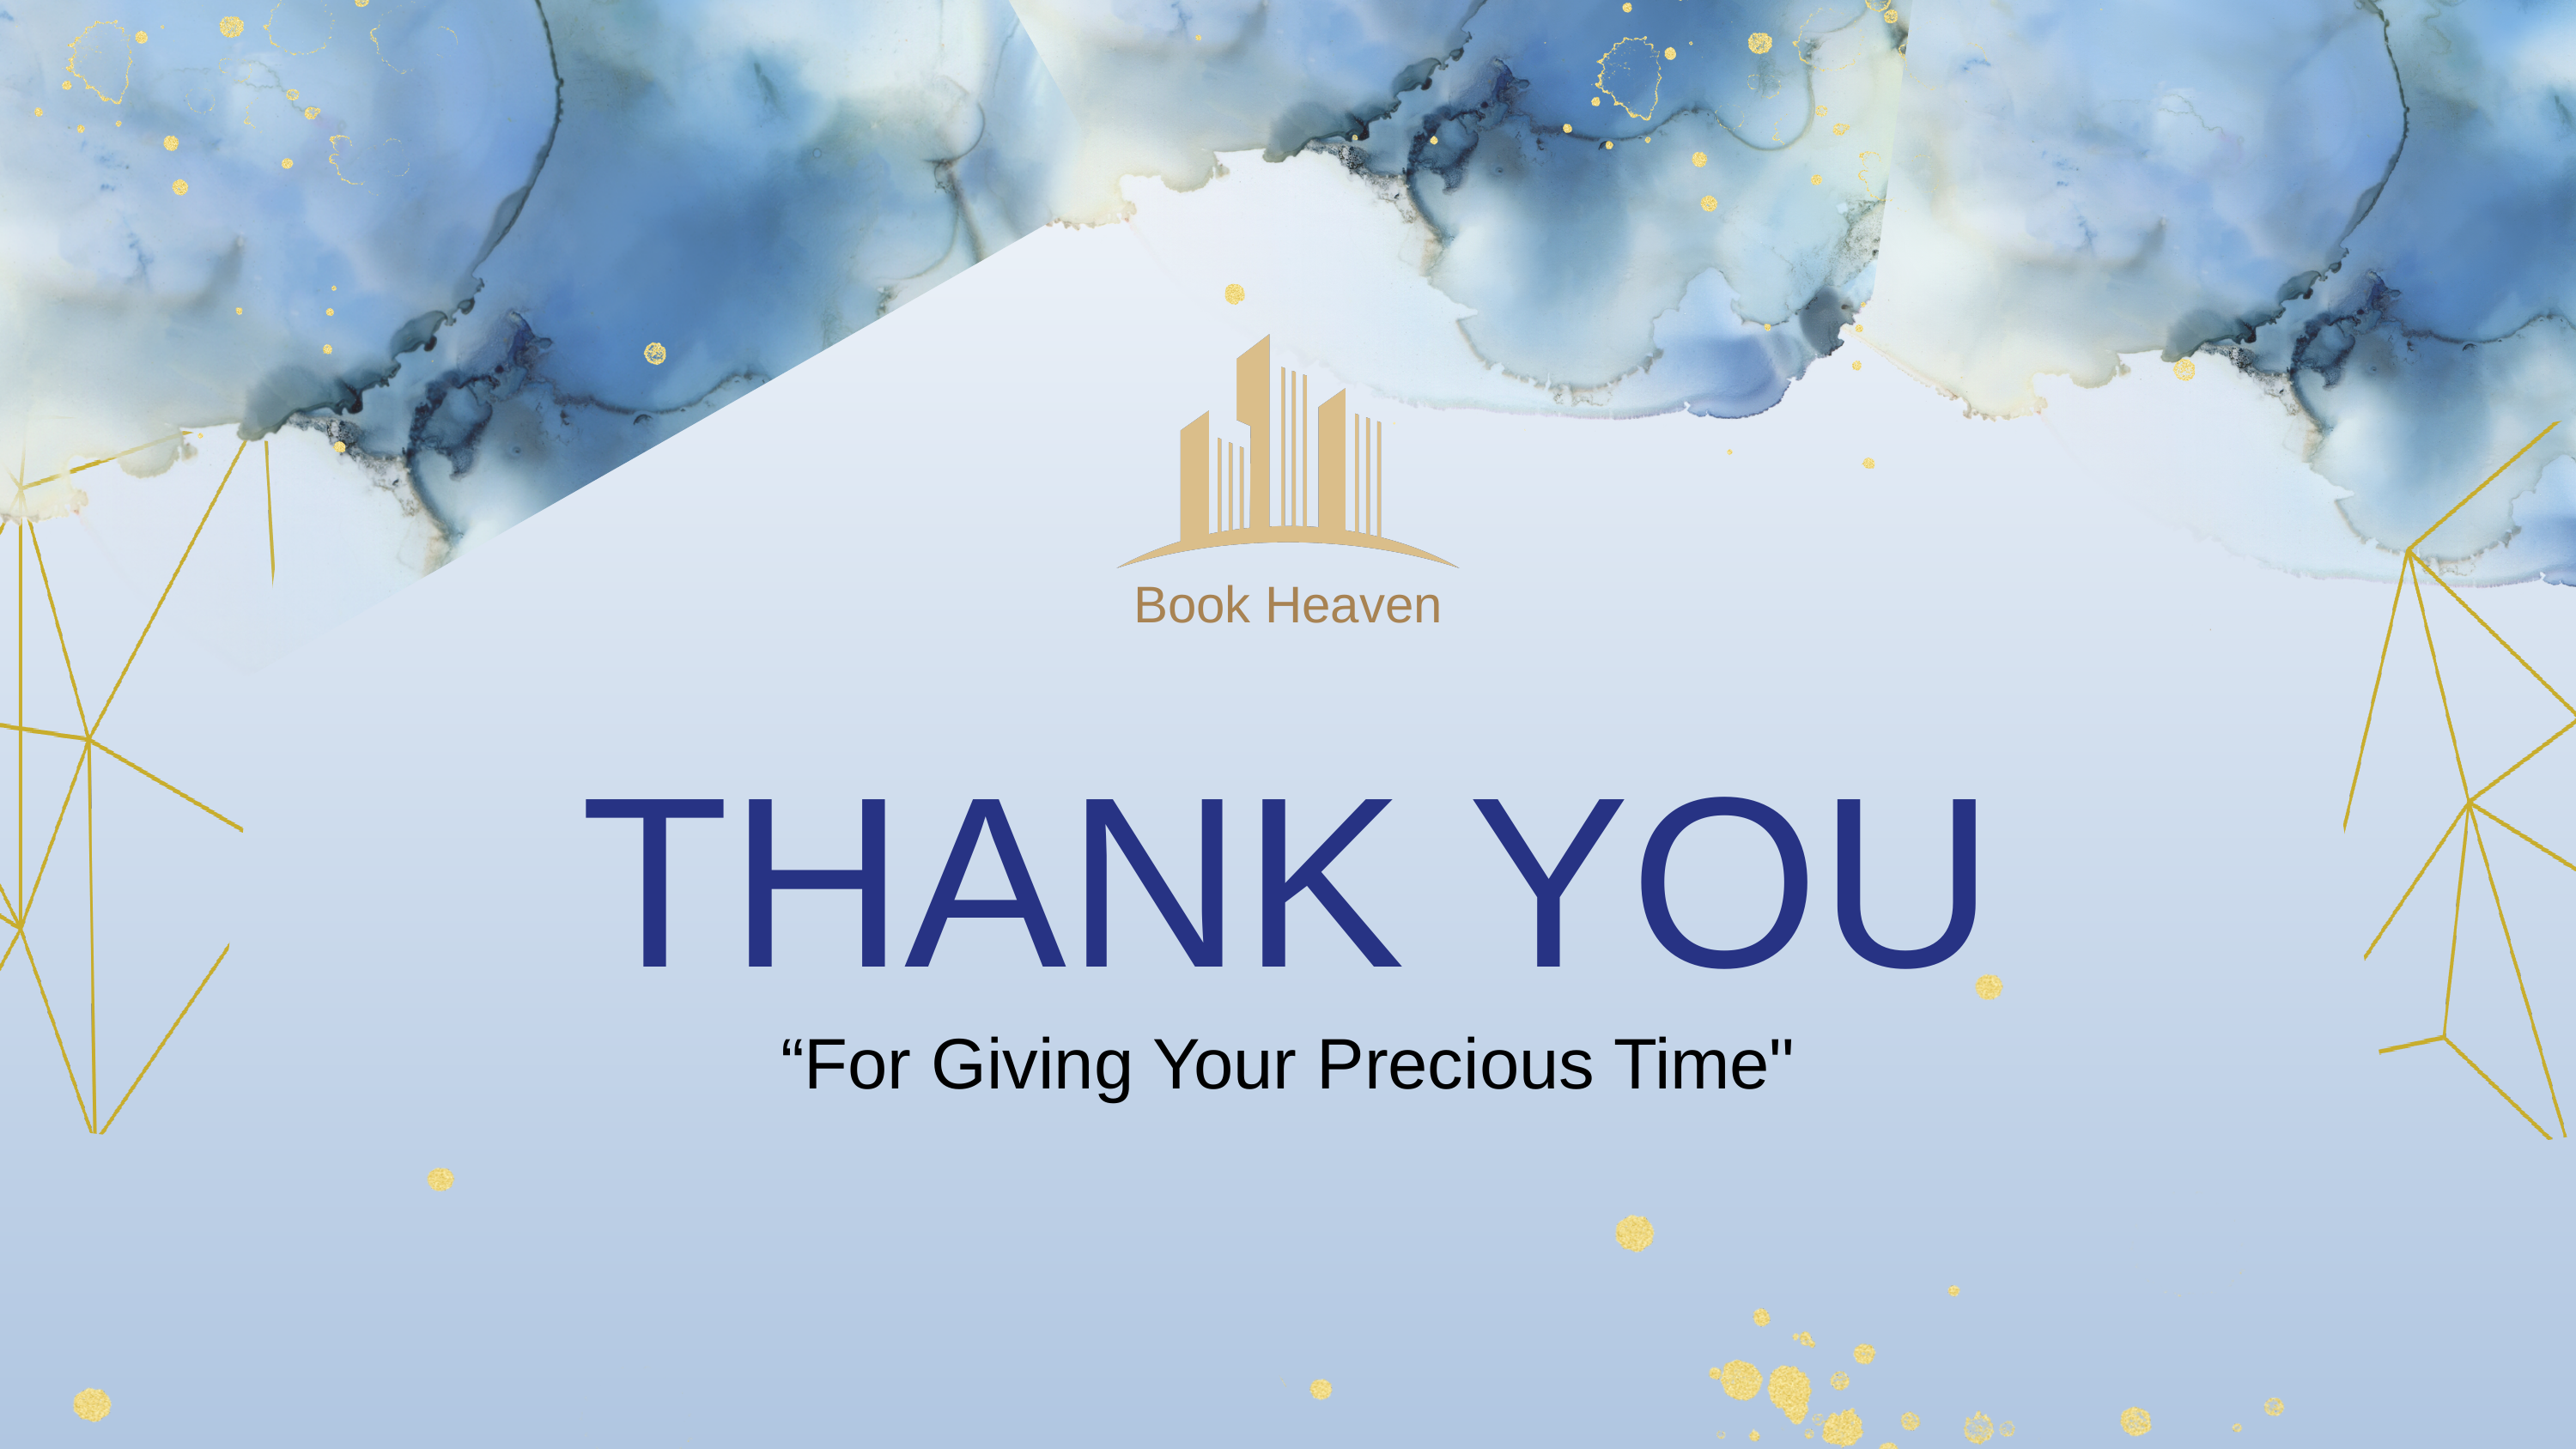

Book Heaven

﻿THANK YOU

“For Giving Your Precious Time"